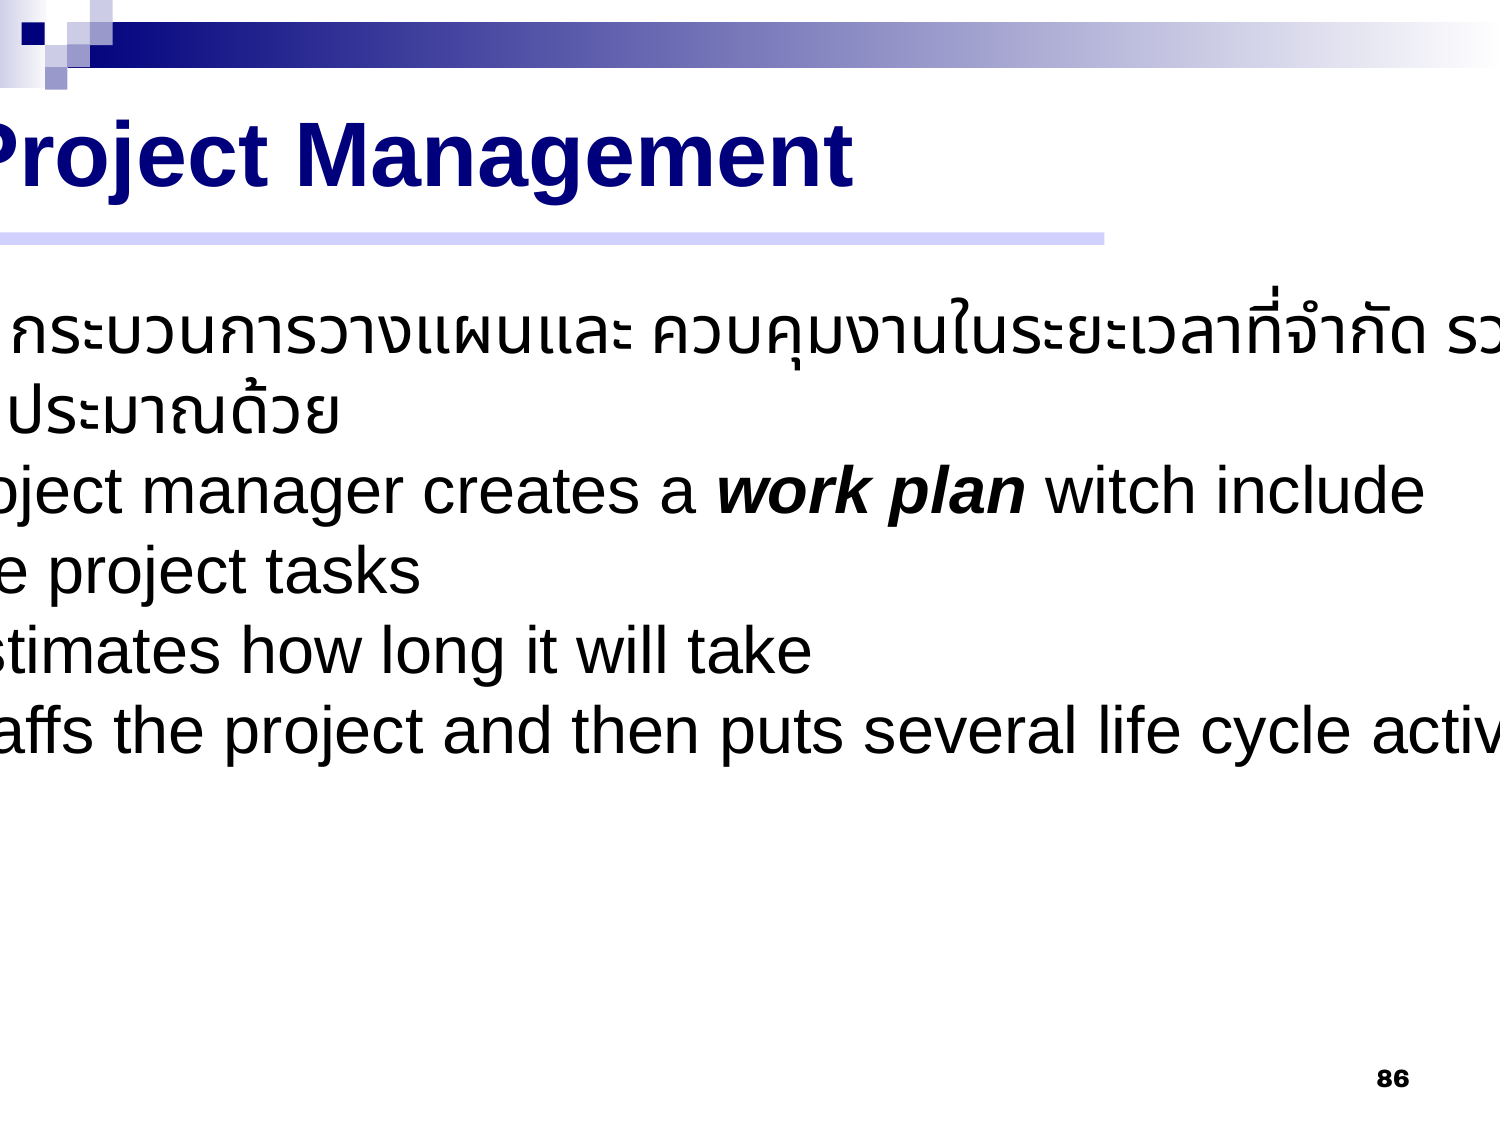

Project Management

  คือ กระบวนการวางแผนและ ควบคุมงานในระยะเวลาที่จำกัด รวมทั้ง
     งบประมาณด้วย
  Project manager creates a work plan witch include
 the project tasks
 estimates how long it will take
 staffs the project and then puts several life cycle activities
86